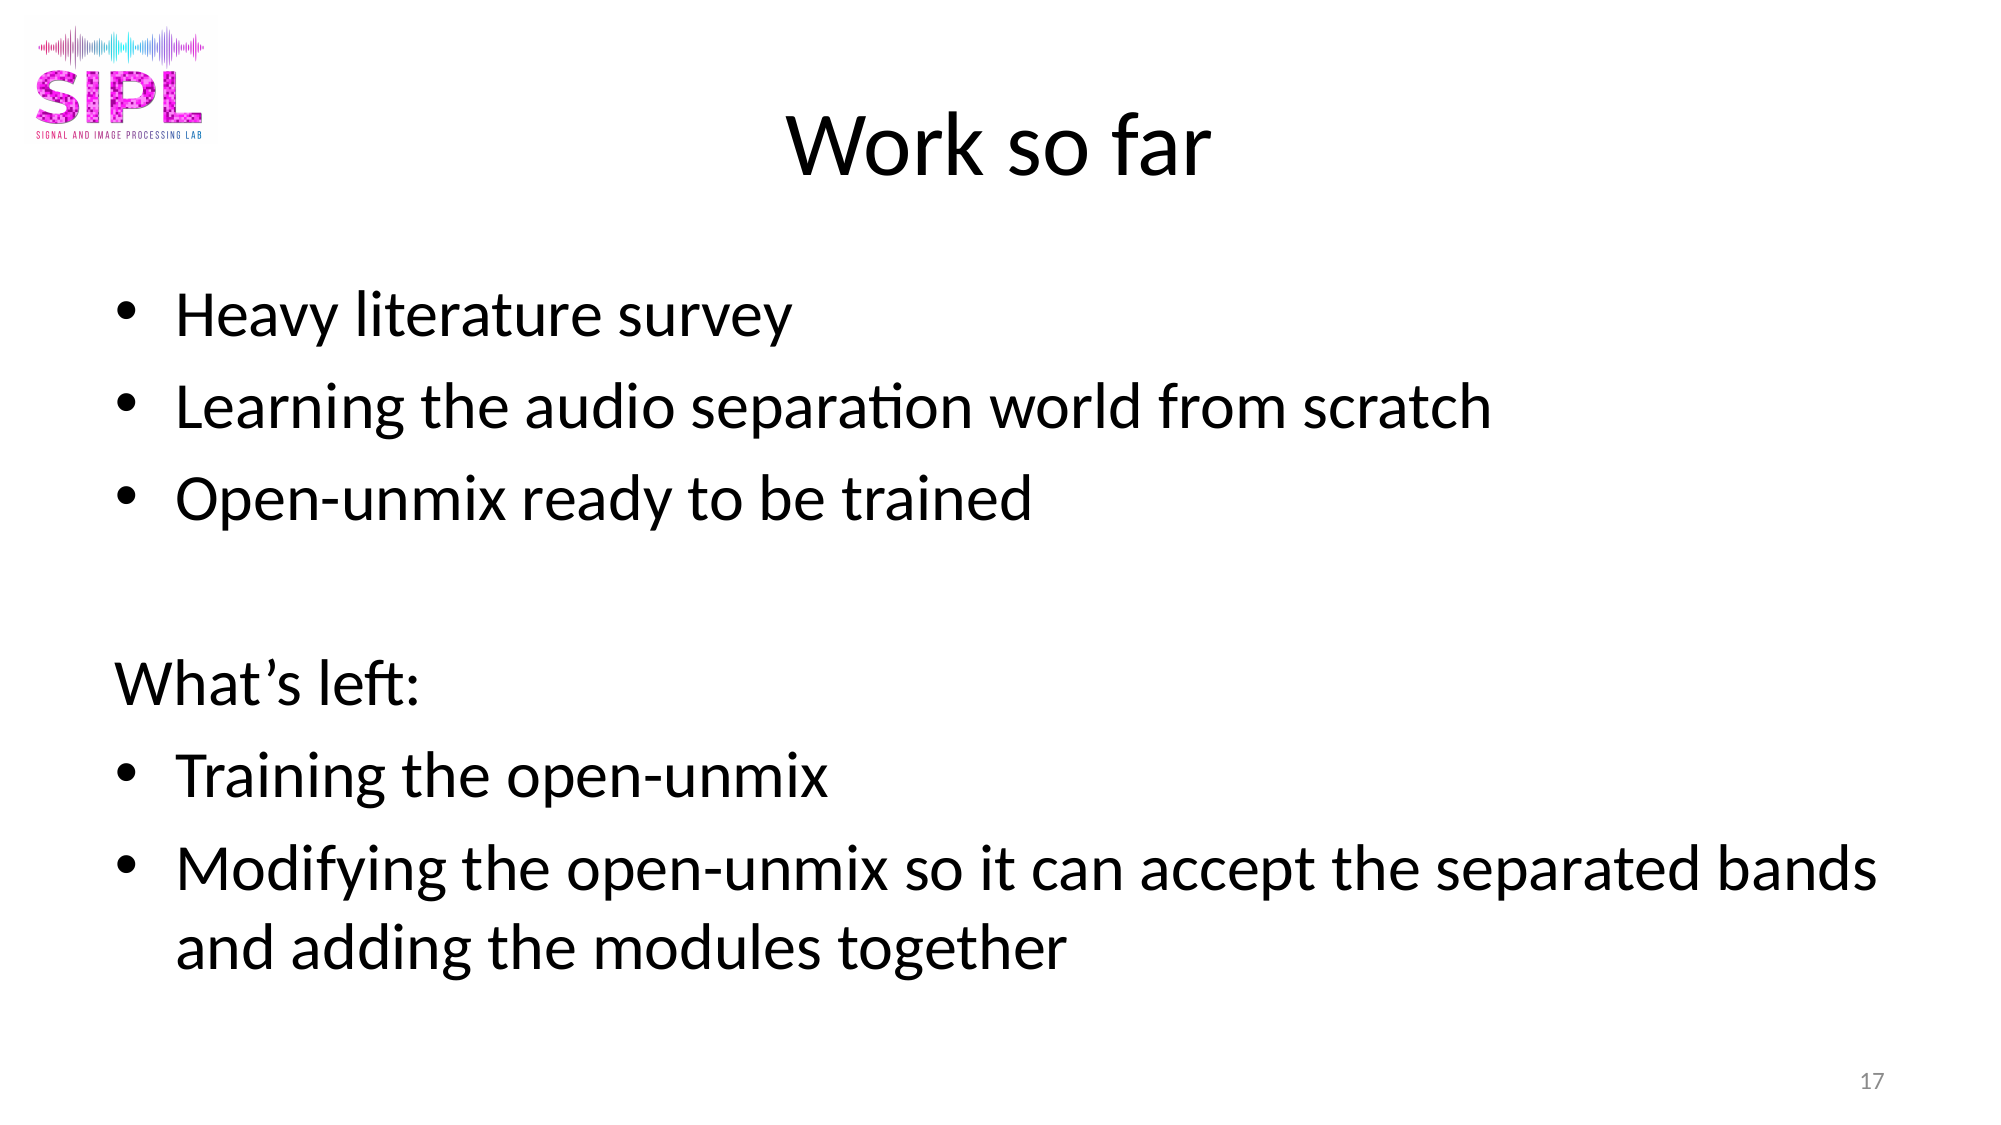

# Work so far
Heavy literature survey
Learning the audio separation world from scratch
Open-unmix ready to be trained

What’s left:
Training the open-unmix
Modifying the open-unmix so it can accept the separated bands
and adding the modules together

17